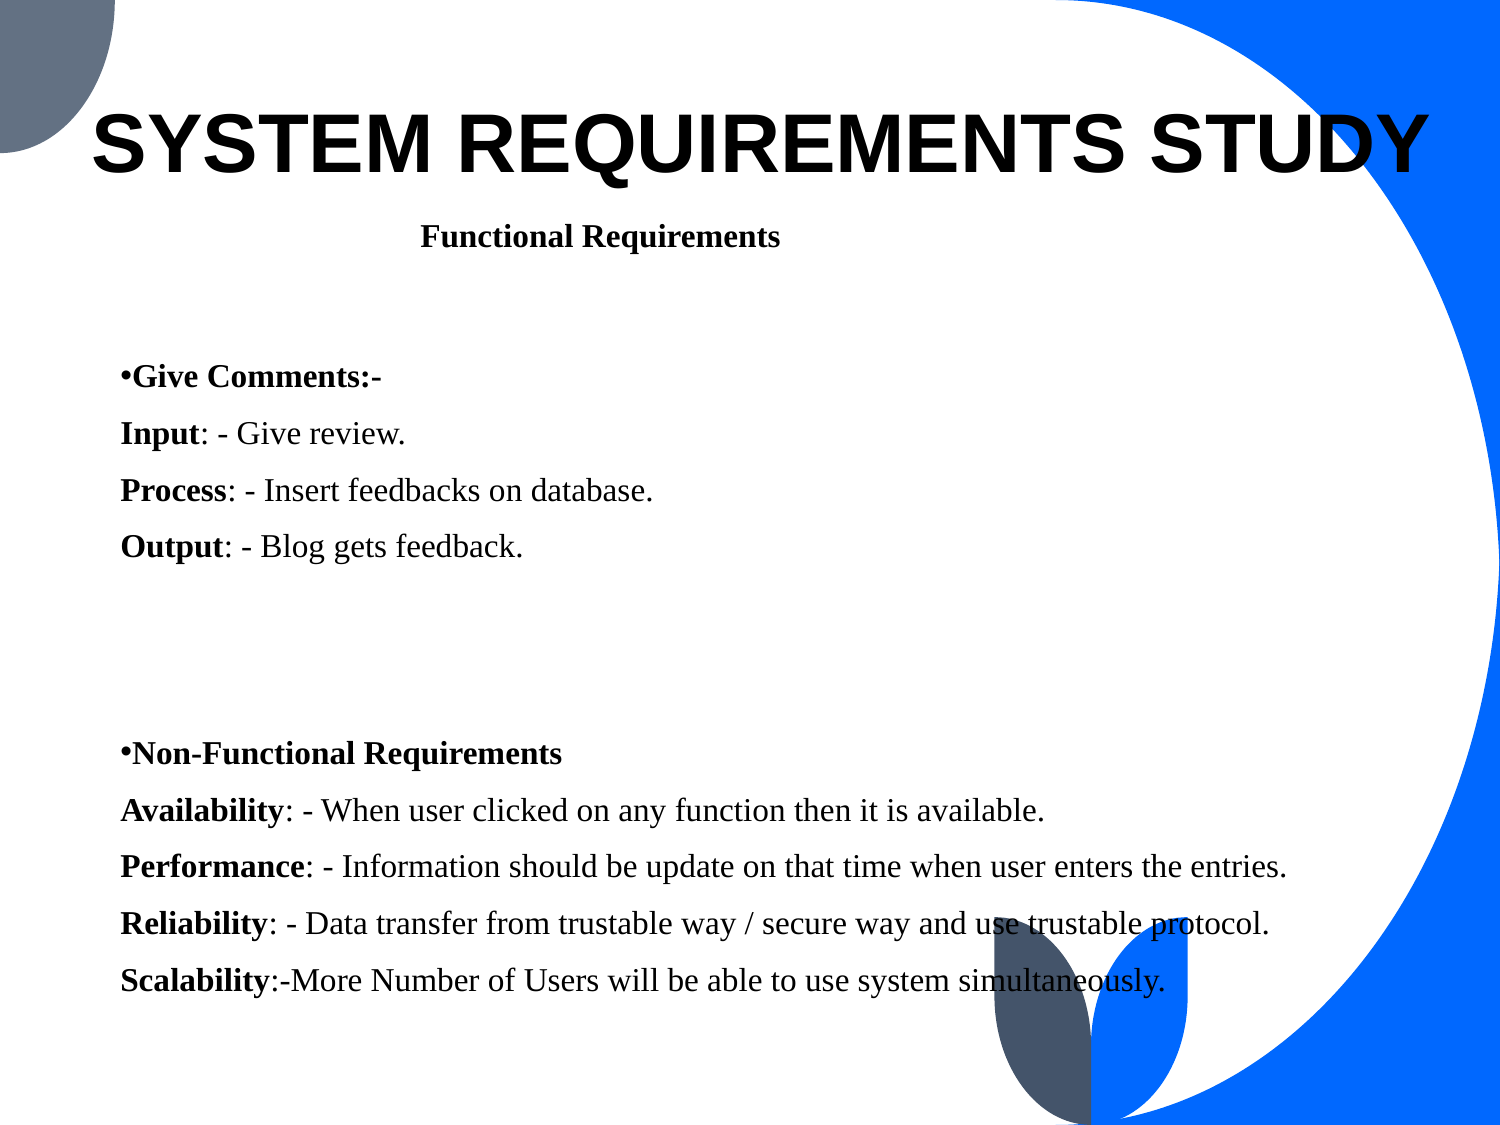

# SYSTEM REQUIREMENTS STUDY
		Functional Requirements

Give Comments:-
Input: - Give review.
Process: - Insert feedbacks on database.
Output: - Blog gets feedback.

Non-Functional Requirements
Availability: - When user clicked on any function then it is available.
Performance: - Information should be update on that time when user enters the entries.
Reliability: - Data transfer from trustable way / secure way and use trustable protocol.
Scalability:-More Number of Users will be able to use system simultaneously.